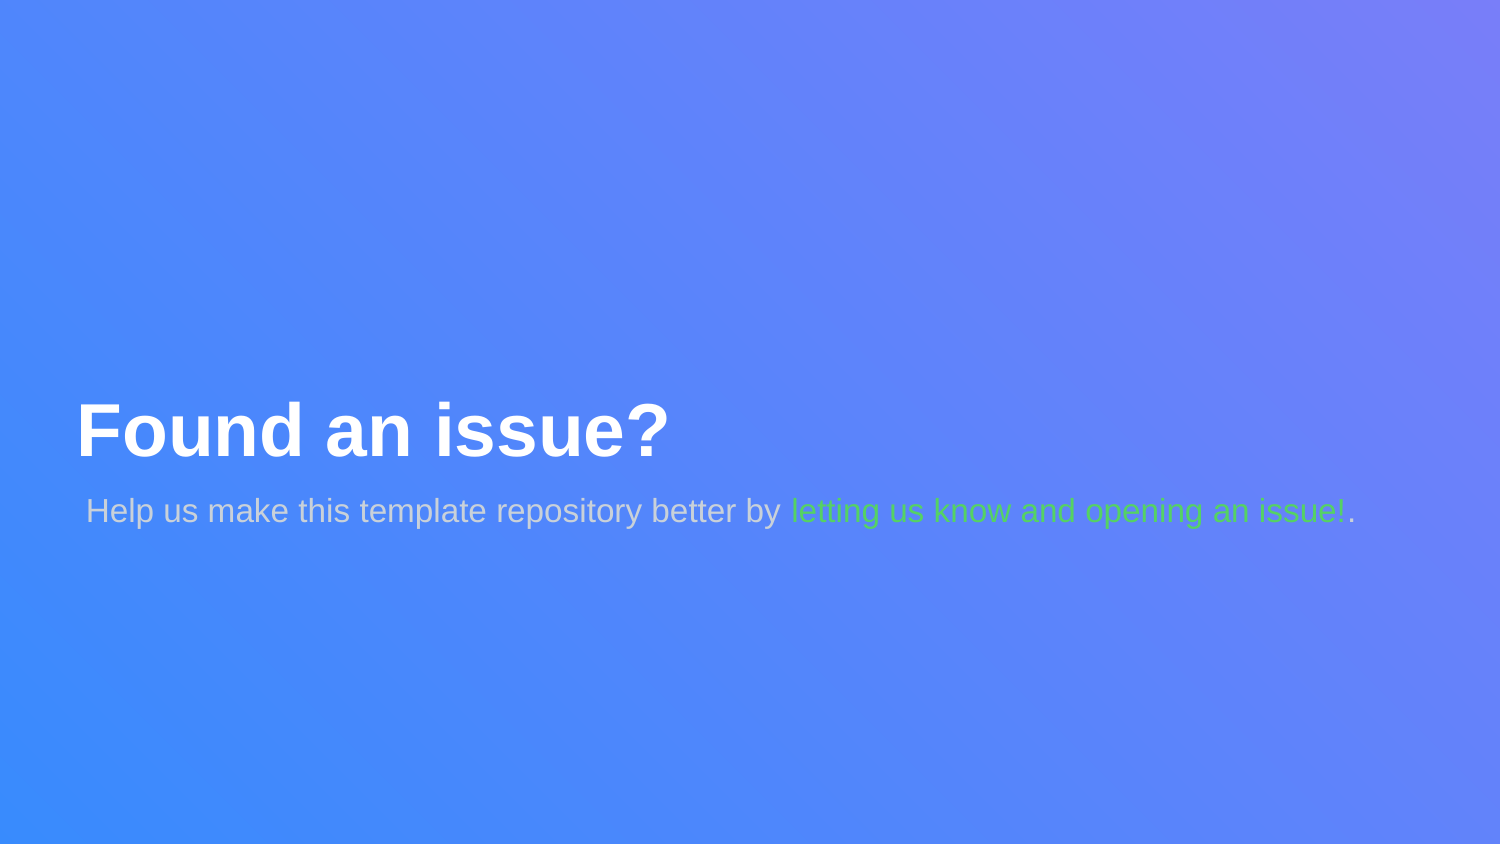

# Found an issue?
Help us make this template repository better by letting us know and opening an issue!.